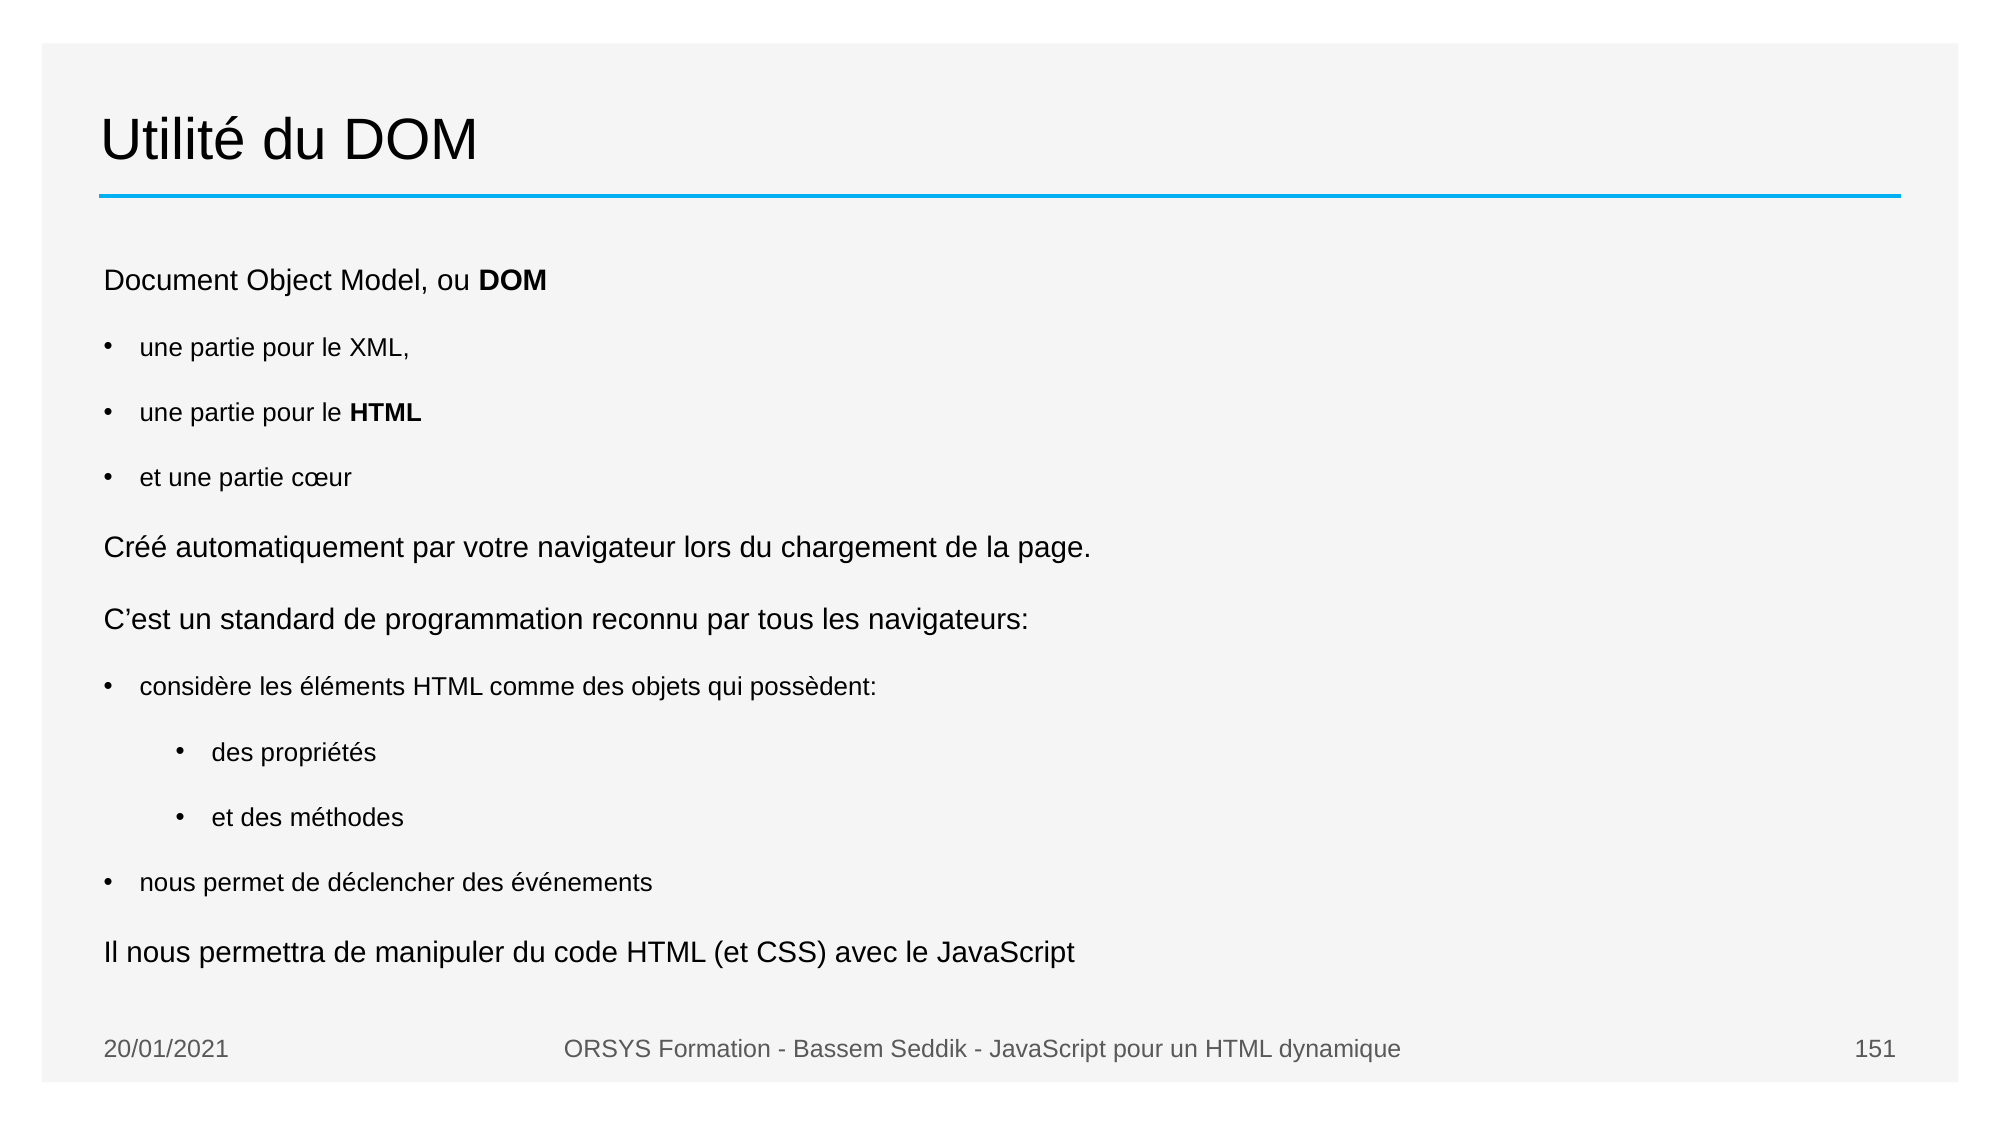

# Utilité du DOM
Document Object Model, ou DOM
une partie pour le XML,
une partie pour le HTML
et une partie cœur
Créé automatiquement par votre navigateur lors du chargement de la page.
C’est un standard de programmation reconnu par tous les navigateurs:
considère les éléments HTML comme des objets qui possèdent:
des propriétés
et des méthodes
nous permet de déclencher des événements
Il nous permettra de manipuler du code HTML (et CSS) avec le JavaScript

20/01/2021
ORSYS Formation - Bassem Seddik - JavaScript pour un HTML dynamique
151